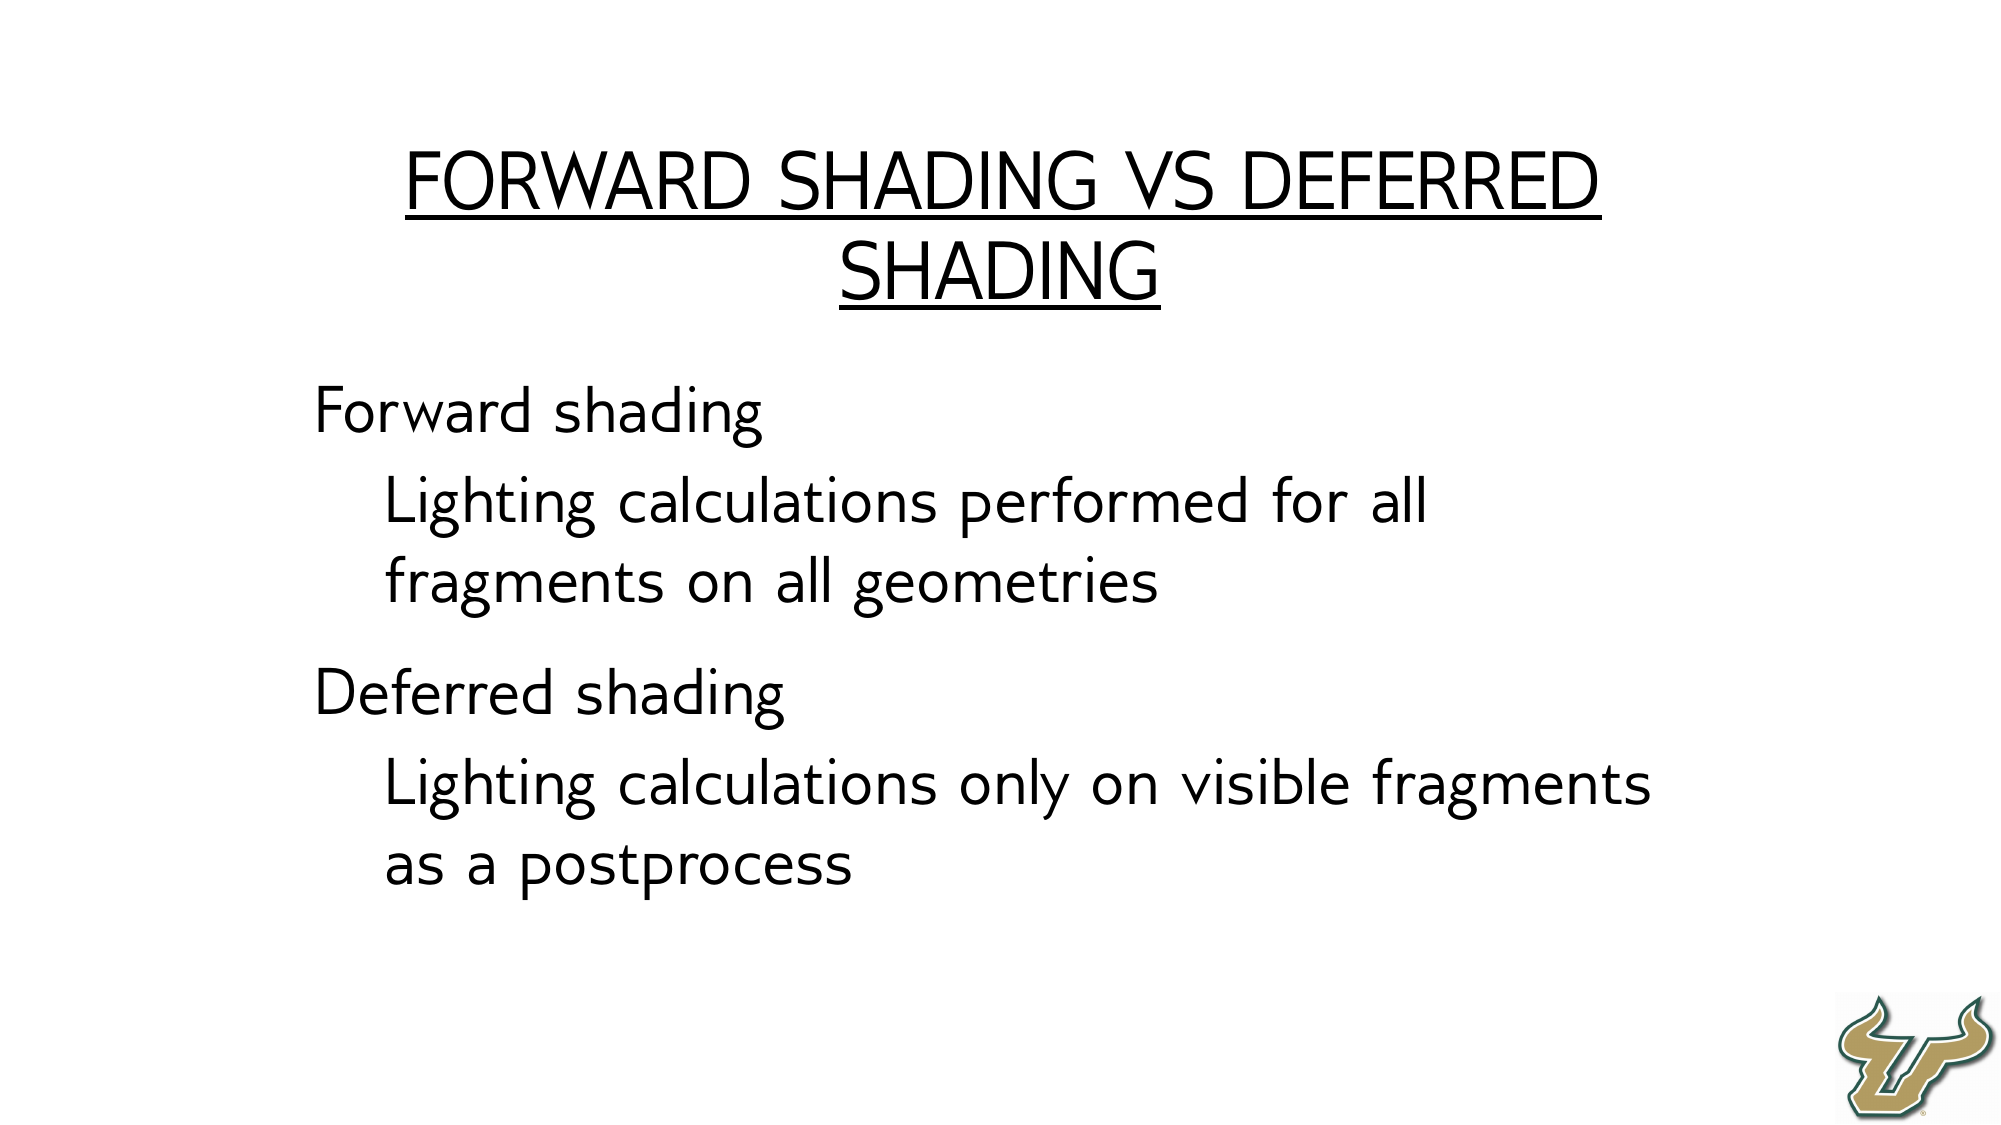

Forward shading vs deferred shading
Forward shading
Lighting calculations performed for all fragments on all geometries
Deferred shading
Lighting calculations only on visible fragments as a postprocess